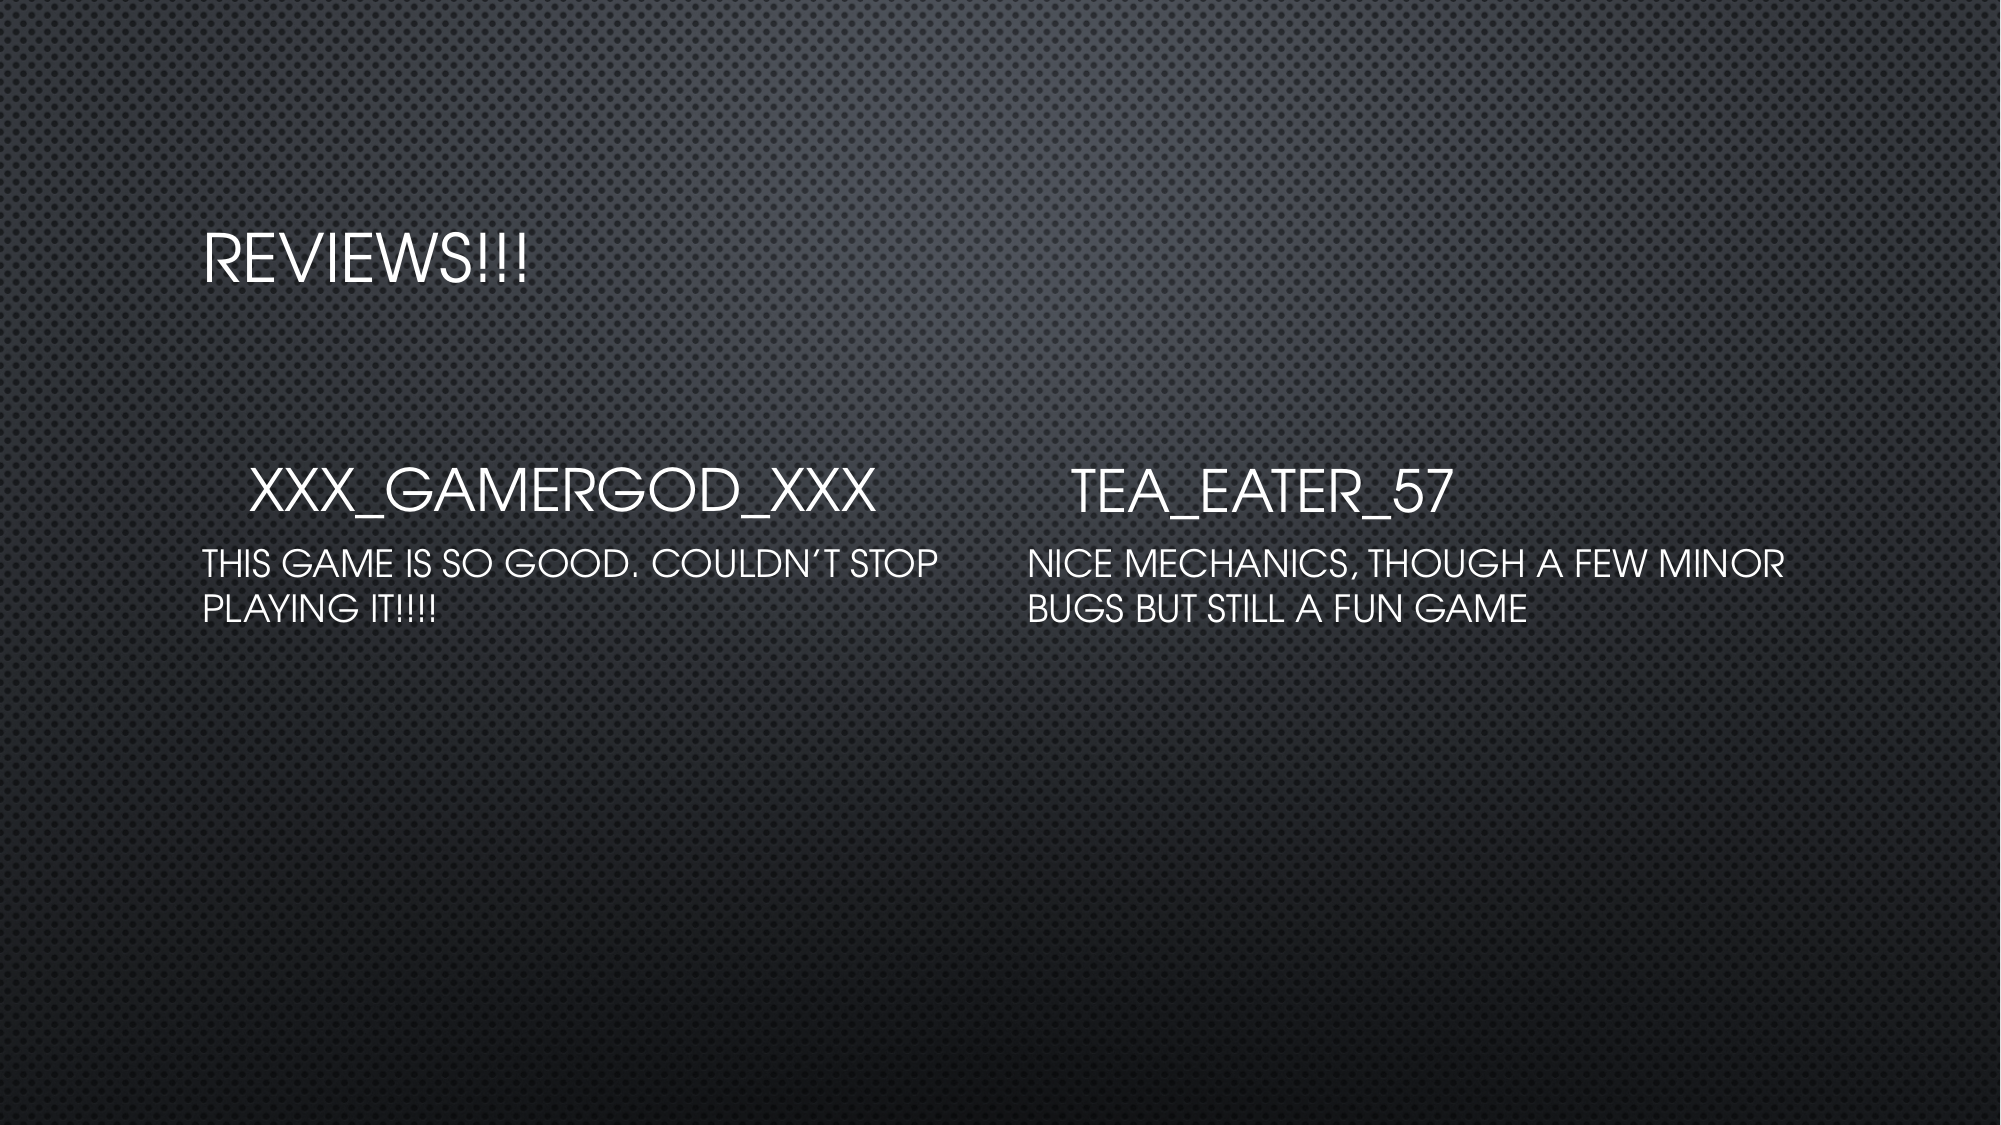

# REVIEWS!!!
Xxx_GamerGod_xxX
Tea_Eater_57
THIS GAME IS SO GOOD. COULDN’T STOP PLAYING IT!!!!
Nice mechanics, though a few minor bugs but still a fun game